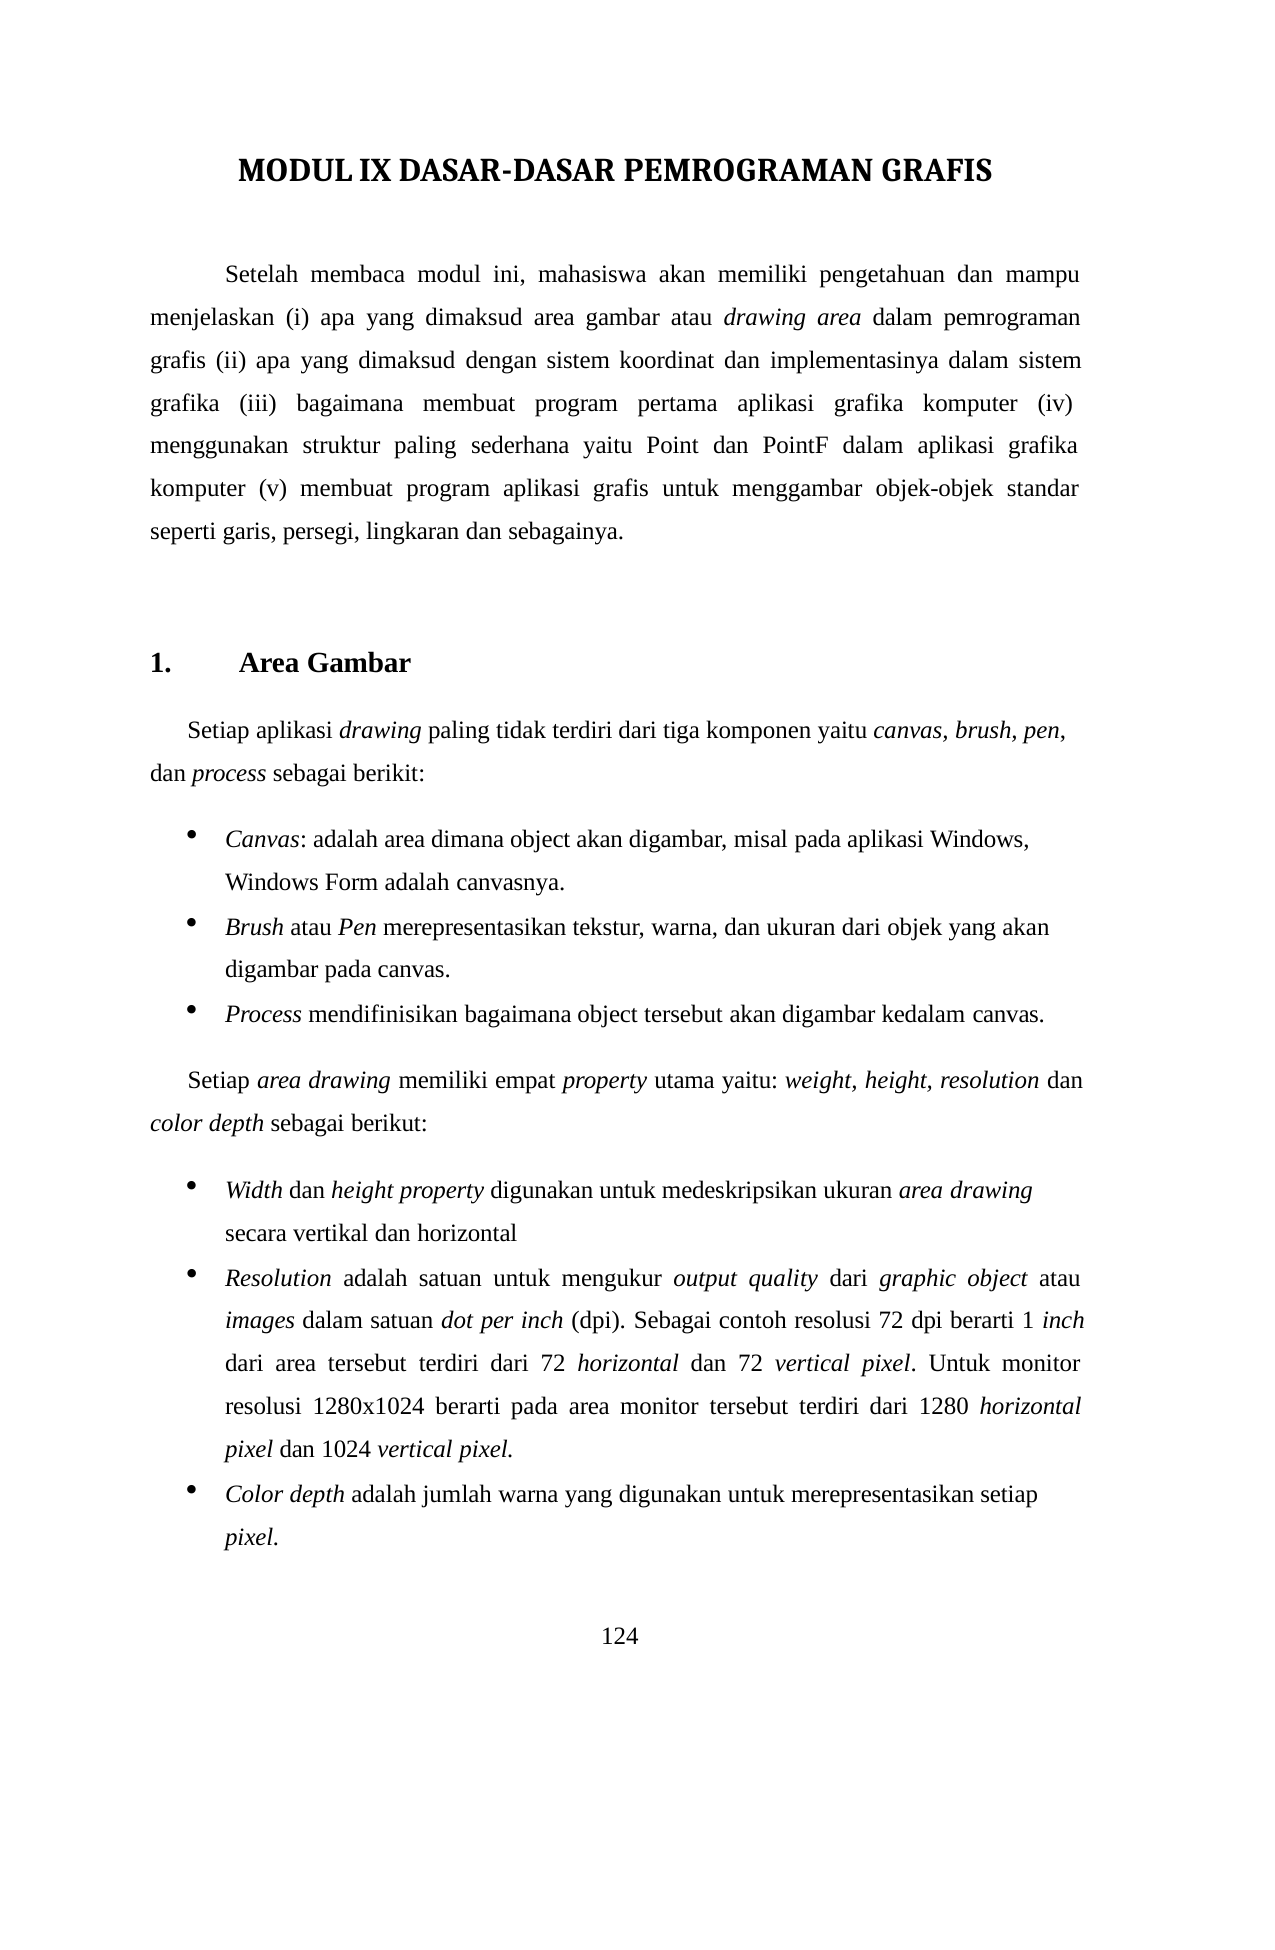

MODUL IX DASAR-DASAR PEMROGRAMAN GRAFIS

Setelah membaca modul ini, mahasiswa akan memiliki pengetahuan dan mampu  menjelaskan (i) apa yang dimaksud area gambar atau drawing area dalam pemrograman  grafis (ii) apa yang dimaksud dengan sistem koordinat dan implementasinya dalam sistem  grafika (iii) bagaimana membuat program pertama aplikasi grafika komputer (iv)  menggunakan struktur paling sederhana yaitu Point dan PointF dalam aplikasi grafika  komputer (v) membuat program aplikasi grafis untuk menggambar objek-objek standar  seperti garis, persegi, lingkaran dan sebagainya.
Area Gambar
Setiap aplikasi drawing paling tidak terdiri dari tiga komponen yaitu canvas, brush, pen,  dan process sebagai berikit:
Canvas: adalah area dimana object akan digambar, misal pada aplikasi Windows,  Windows Form adalah canvasnya.
Brush atau Pen merepresentasikan tekstur, warna, dan ukuran dari objek yang akan  digambar pada canvas.
Process mendifinisikan bagaimana object tersebut akan digambar kedalam canvas.

Setiap area drawing memiliki empat property utama yaitu: weight, height, resolution dan
color depth sebagai berikut:

Width dan height property digunakan untuk medeskripsikan ukuran area drawing
secara vertikal dan horizontal
Resolution adalah satuan untuk mengukur output quality dari graphic object atau  images dalam satuan dot per inch (dpi). Sebagai contoh resolusi 72 dpi berarti 1 inch  dari area tersebut terdiri dari 72 horizontal dan 72 vertical pixel. Untuk monitor  resolusi 1280x1024 berarti pada area monitor tersebut terdiri dari 1280 horizontal  pixel dan 1024 vertical pixel.
Color depth adalah jumlah warna yang digunakan untuk merepresentasikan setiap
pixel.
124